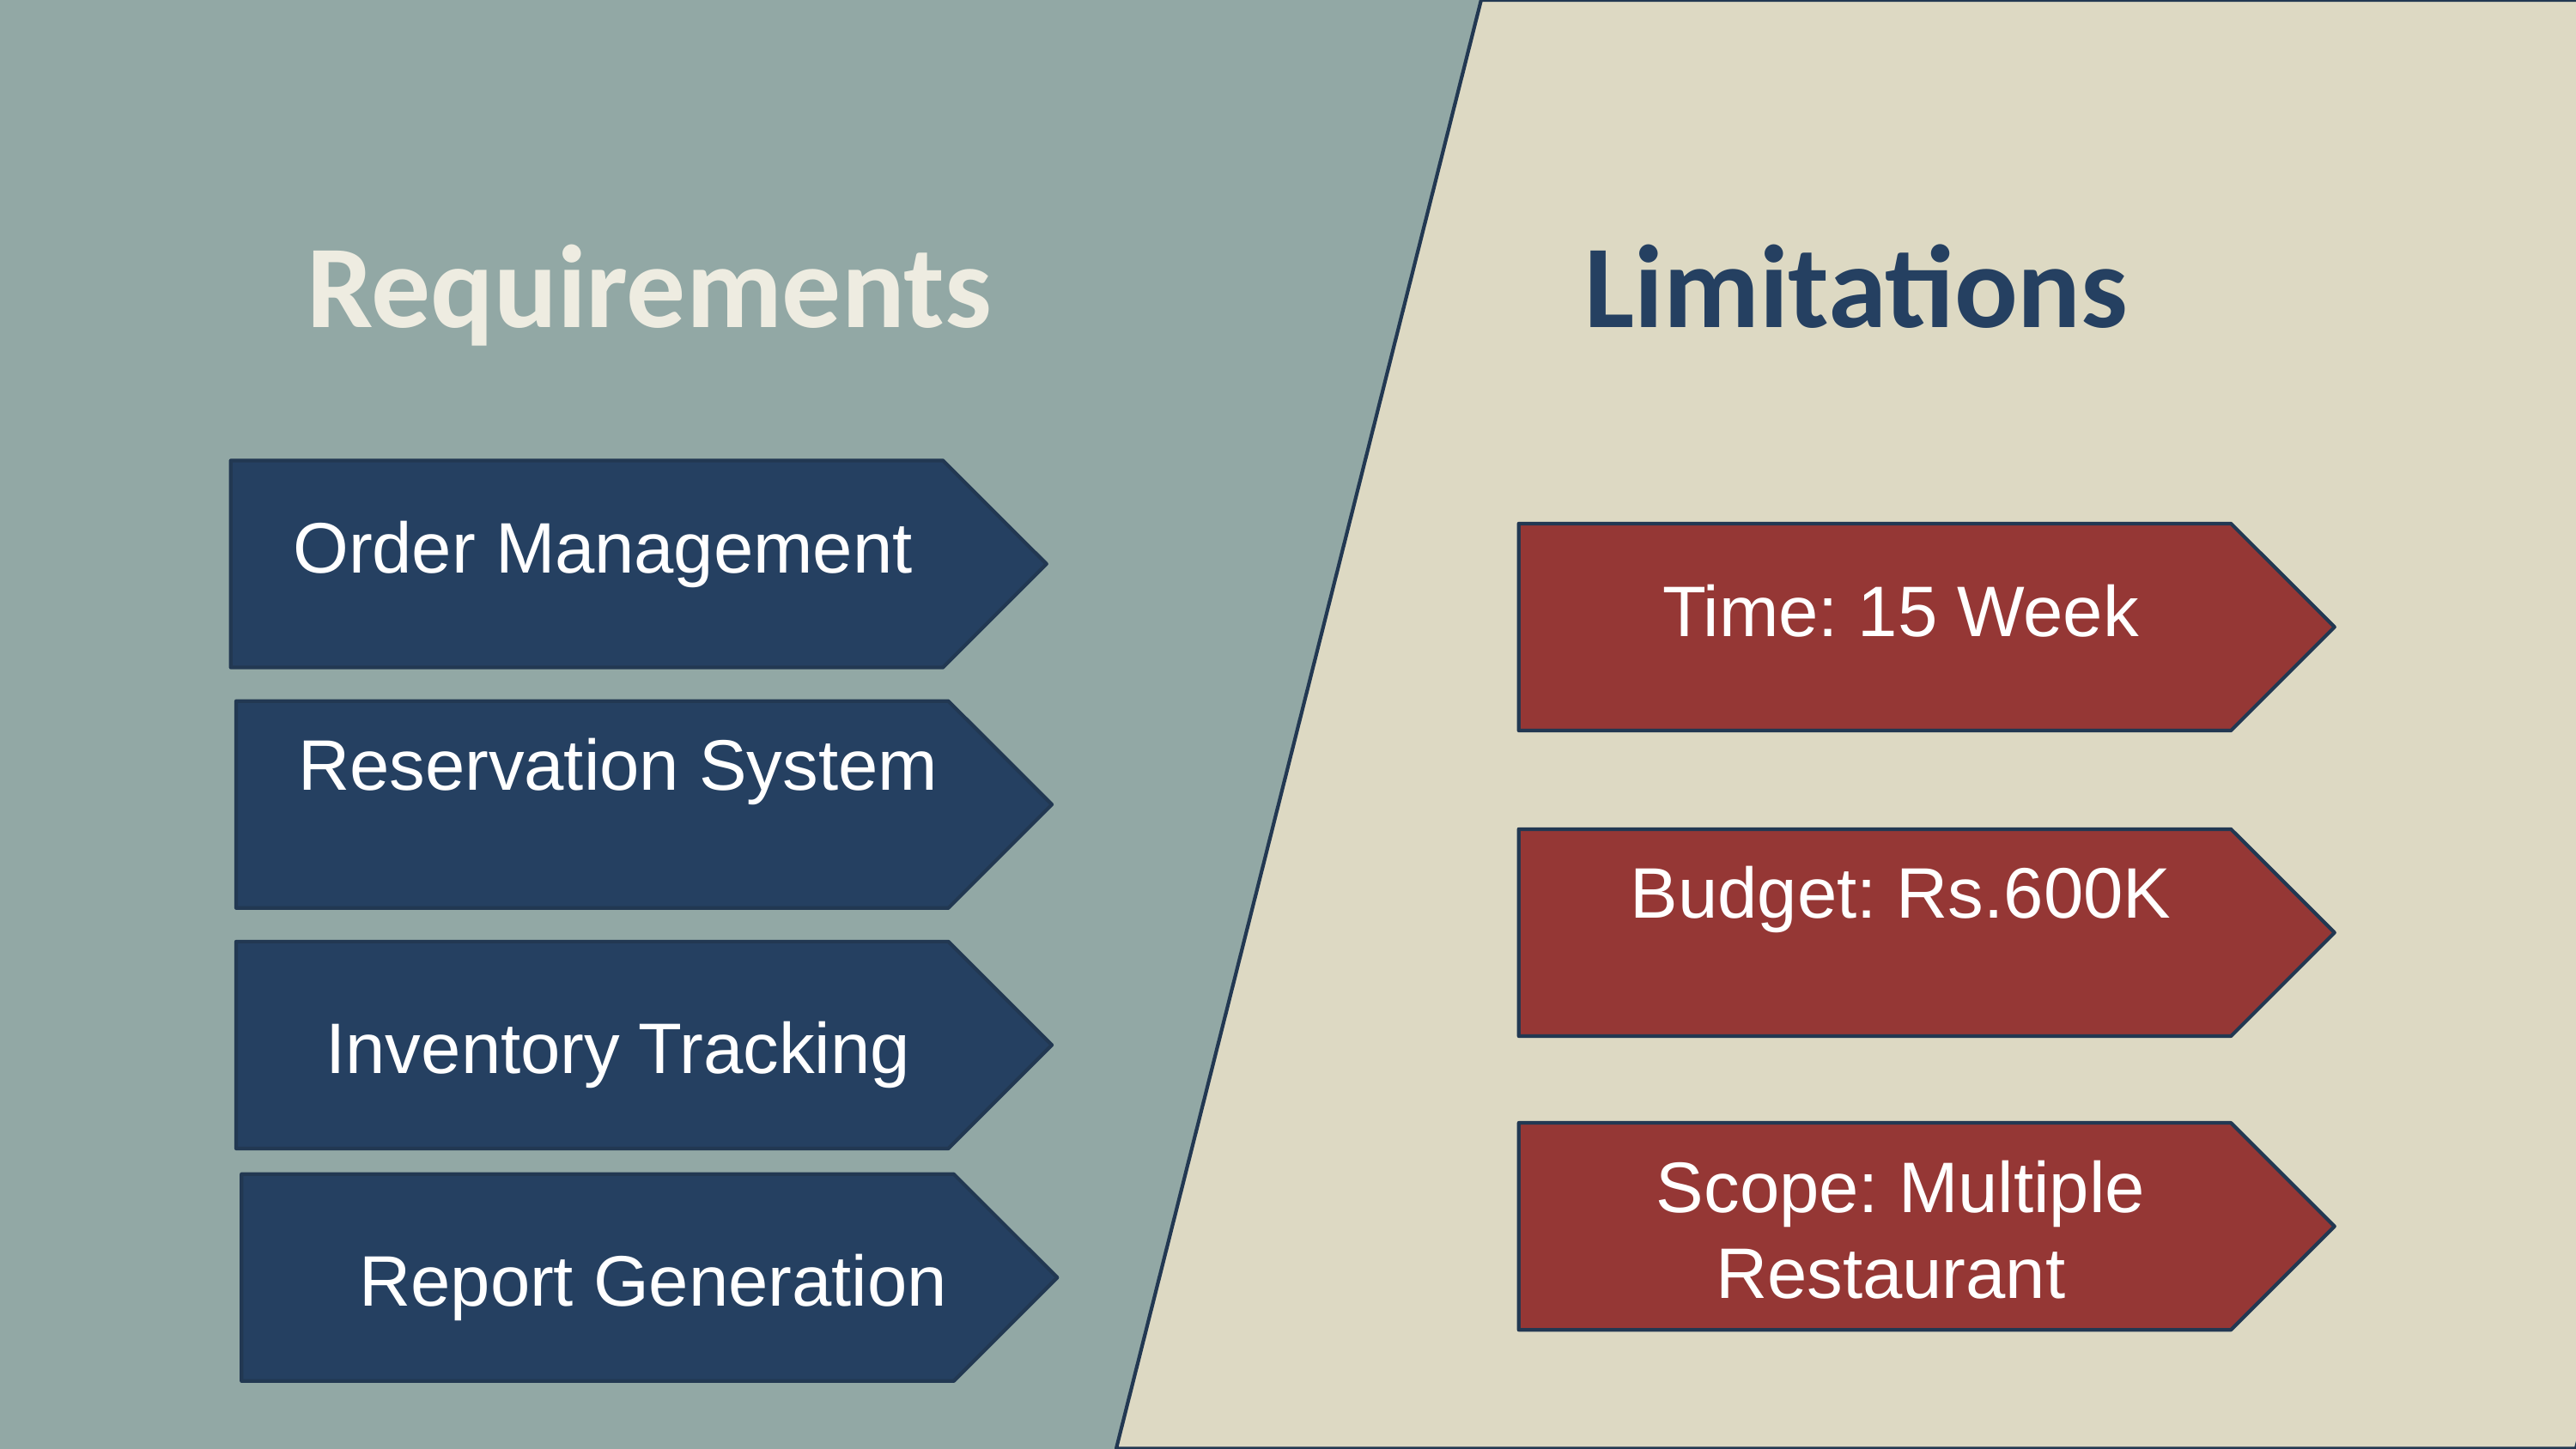

# Requirements
Limitations
Order Management

Time: 15 Week

Reservation System

Budget: Rs.600K

Inventory Tracking
Scope: Multiple Restaurant
   Report Generation